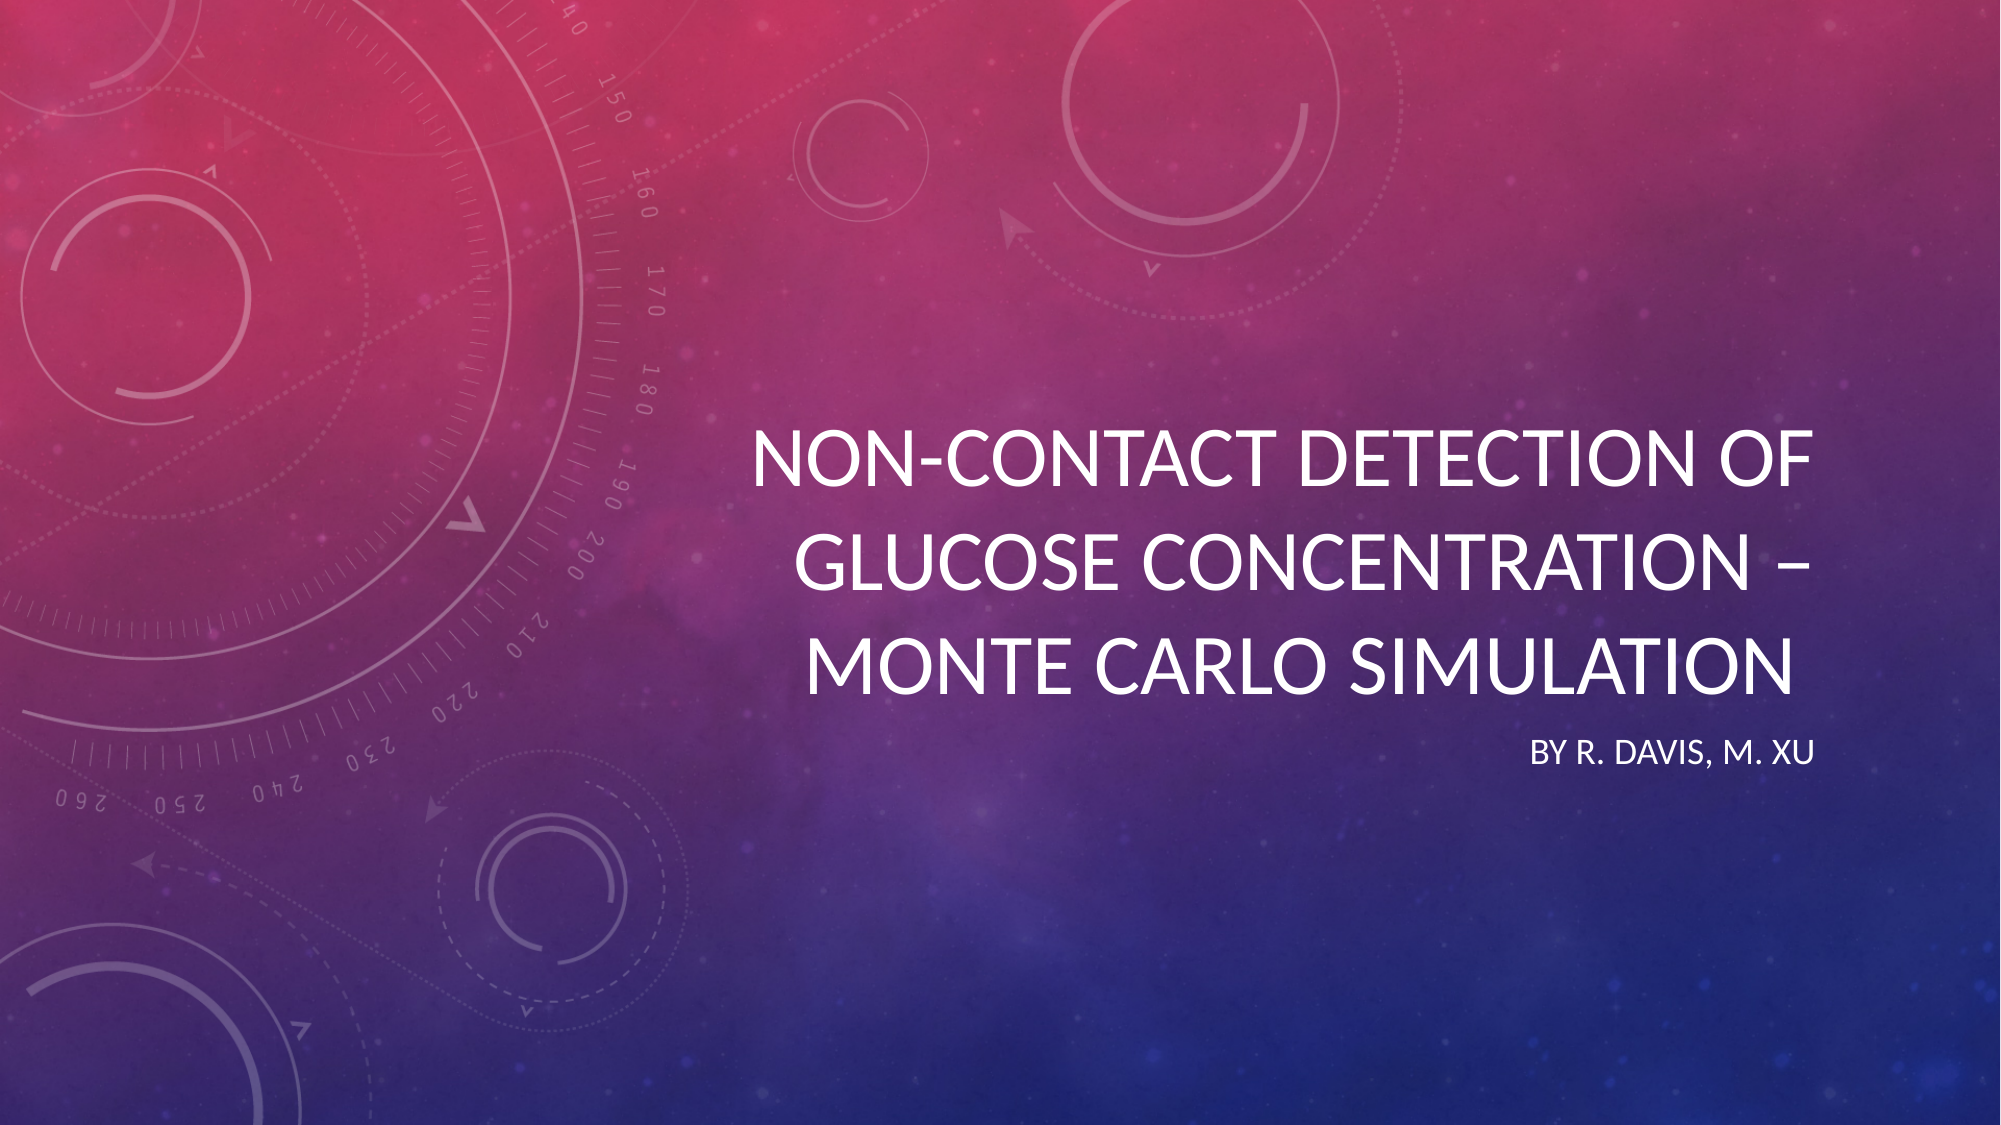

# Non-contact Detection of Glucose Concentration – Monte Carlo Simulation
By R. Davis, M. Xu